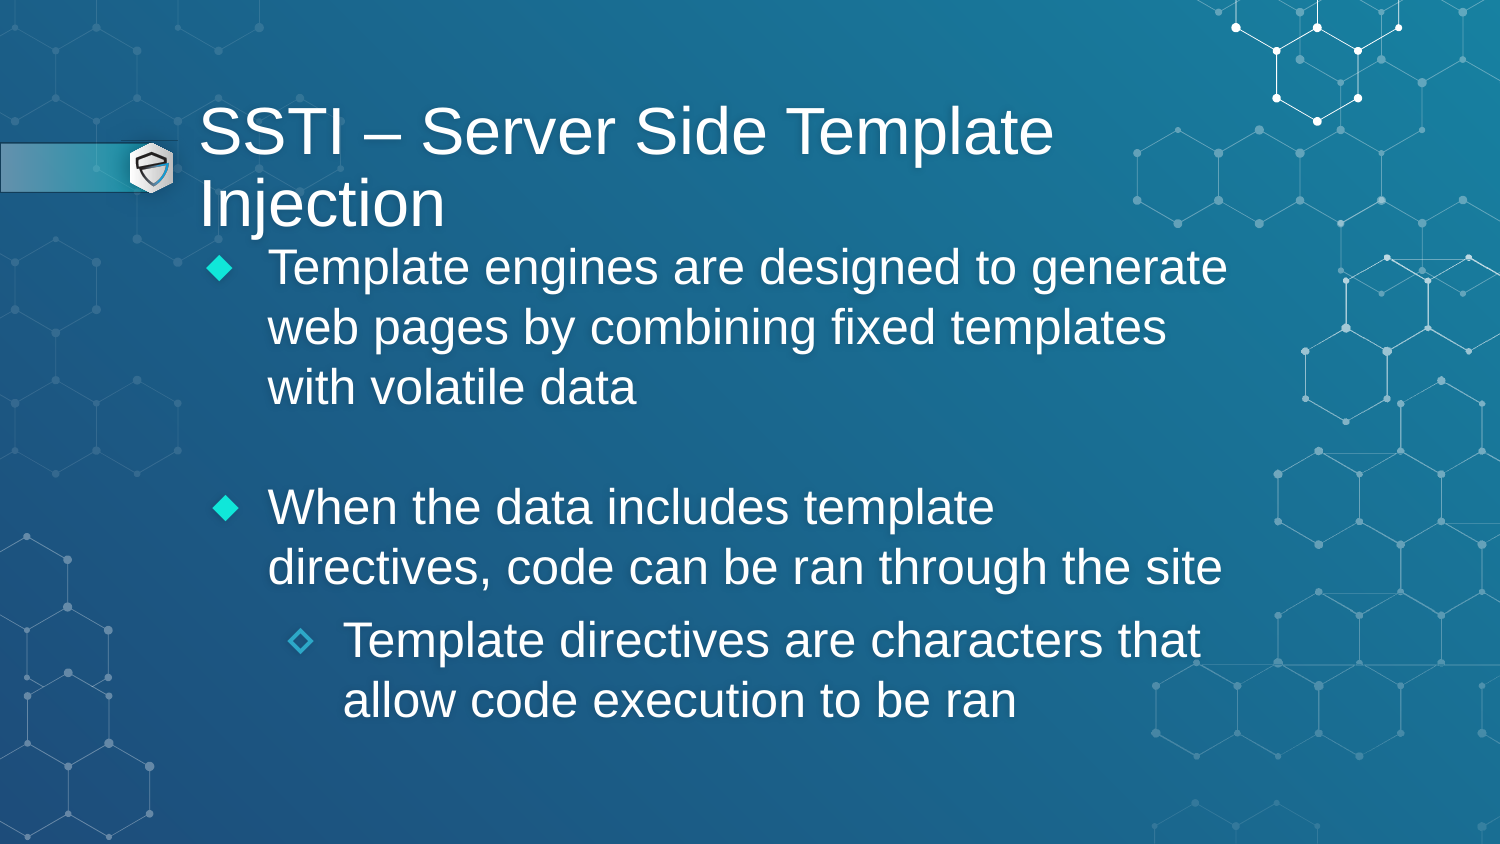

# SSTI – Server Side Template Injection
Template engines are designed to generate web pages by combining fixed templates with volatile data

When the data includes template directives, code can be ran through the site
Template directives are characters that allow code execution to be ran